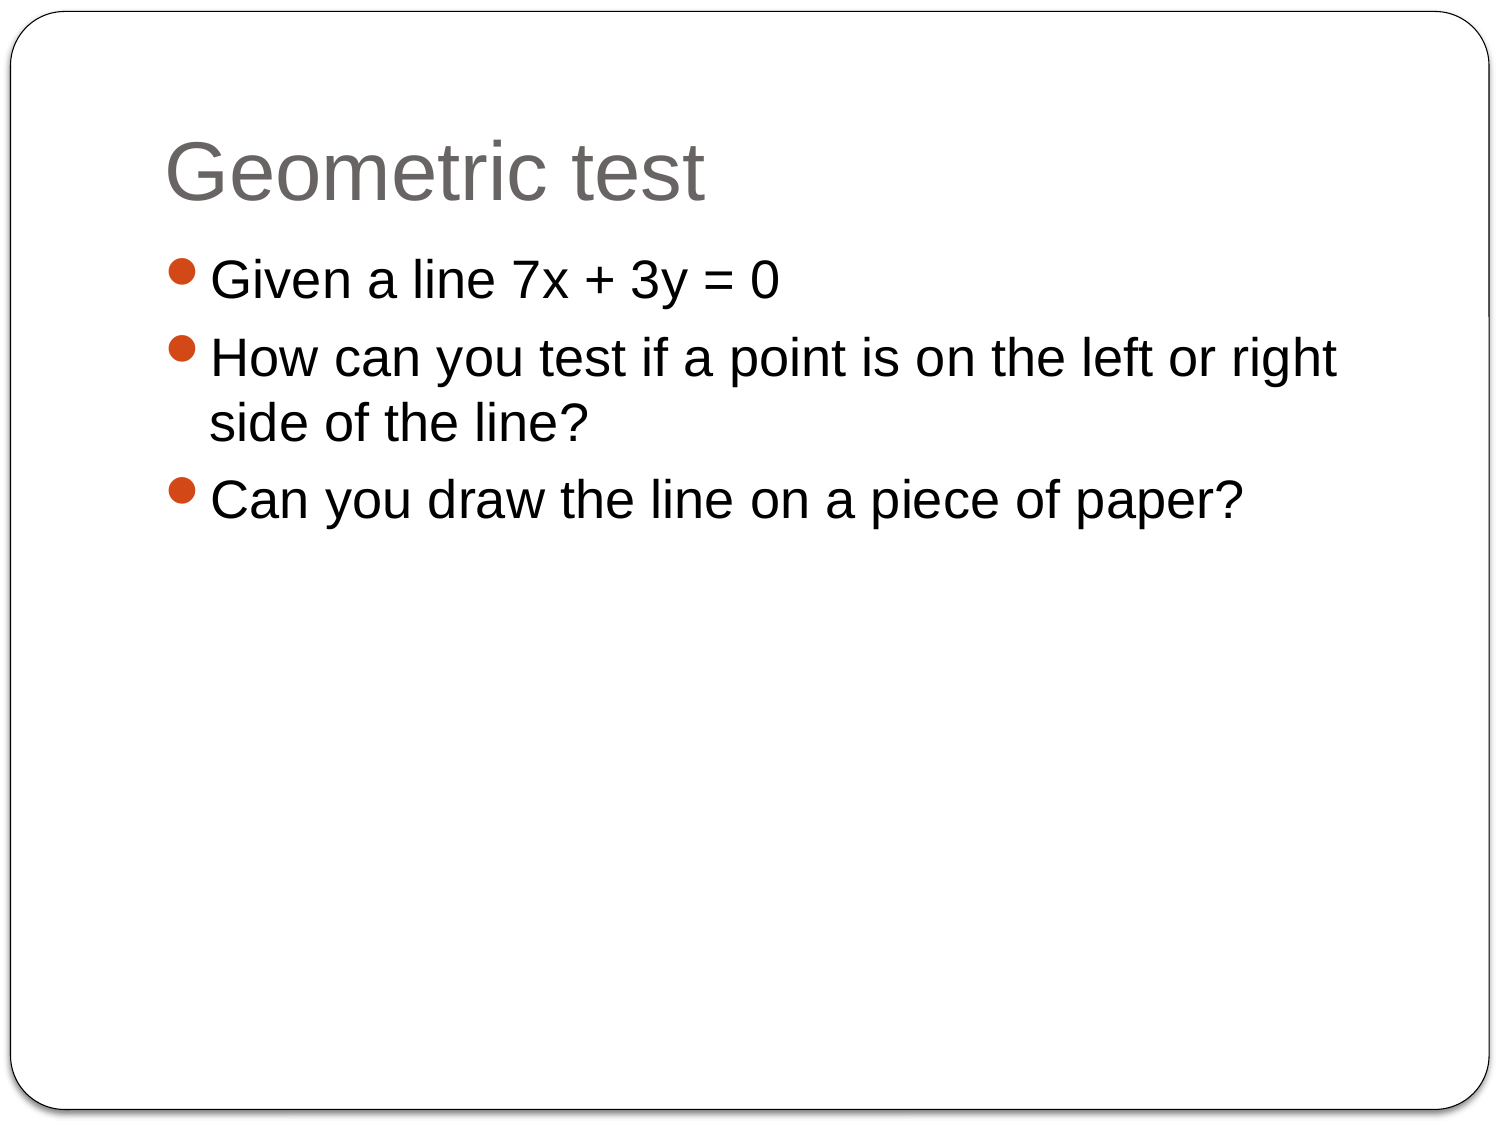

# Geometric test
Given a line 7x + 3y = 0
How can you test if a point is on the left or right side of the line?
Can you draw the line on a piece of paper?